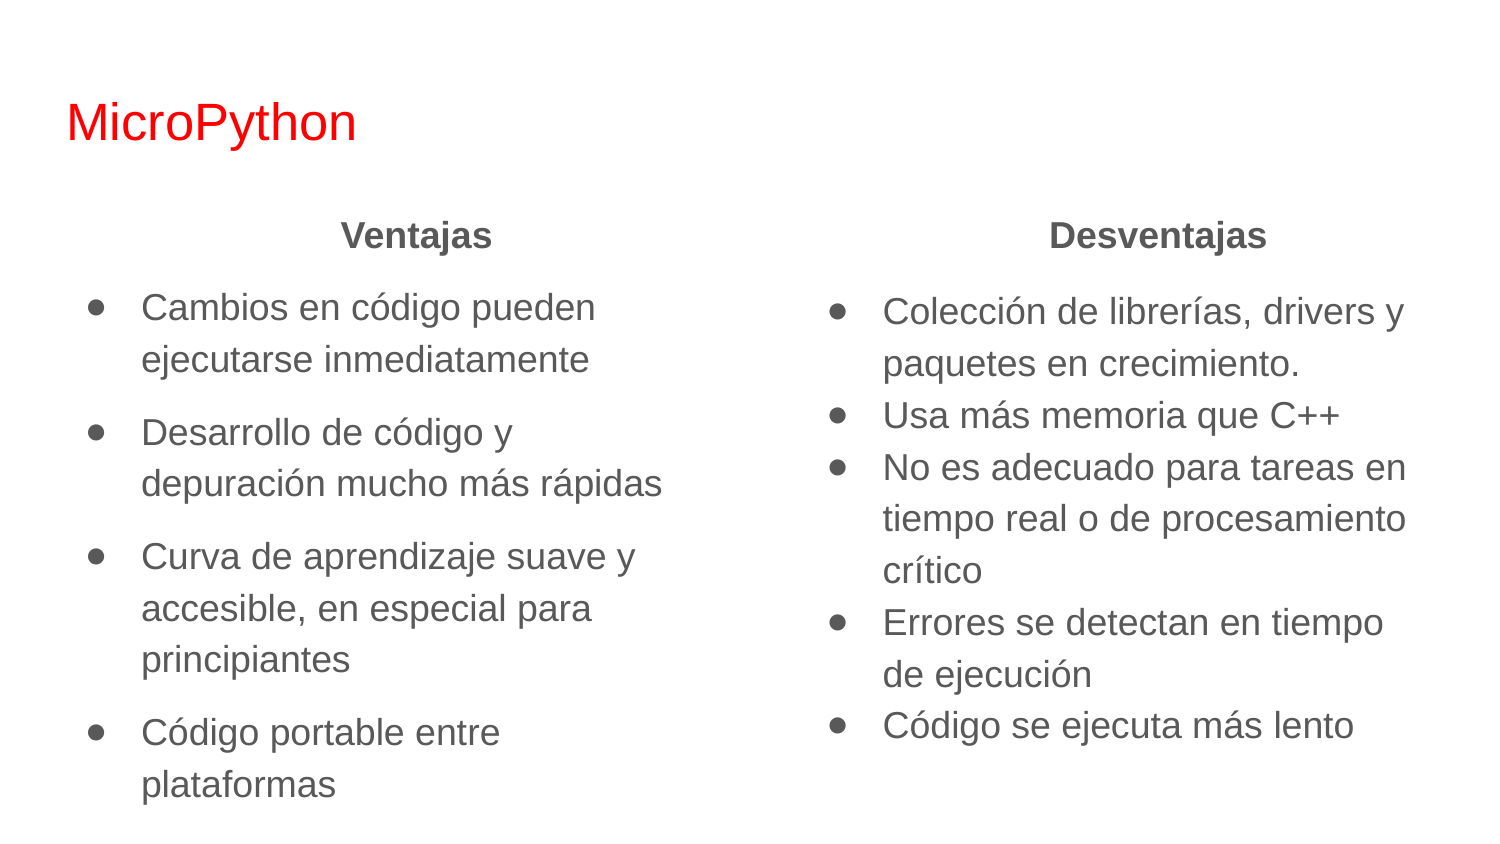

# MicroPython
Ventajas
Cambios en código pueden ejecutarse inmediatamente
Desarrollo de código y depuración mucho más rápidas
Curva de aprendizaje suave y accesible, en especial para principiantes
Código portable entre plataformas
Desventajas
Colección de librerías, drivers y paquetes en crecimiento.
Usa más memoria que C++
No es adecuado para tareas en tiempo real o de procesamiento crítico
Errores se detectan en tiempo de ejecución
Código se ejecuta más lento